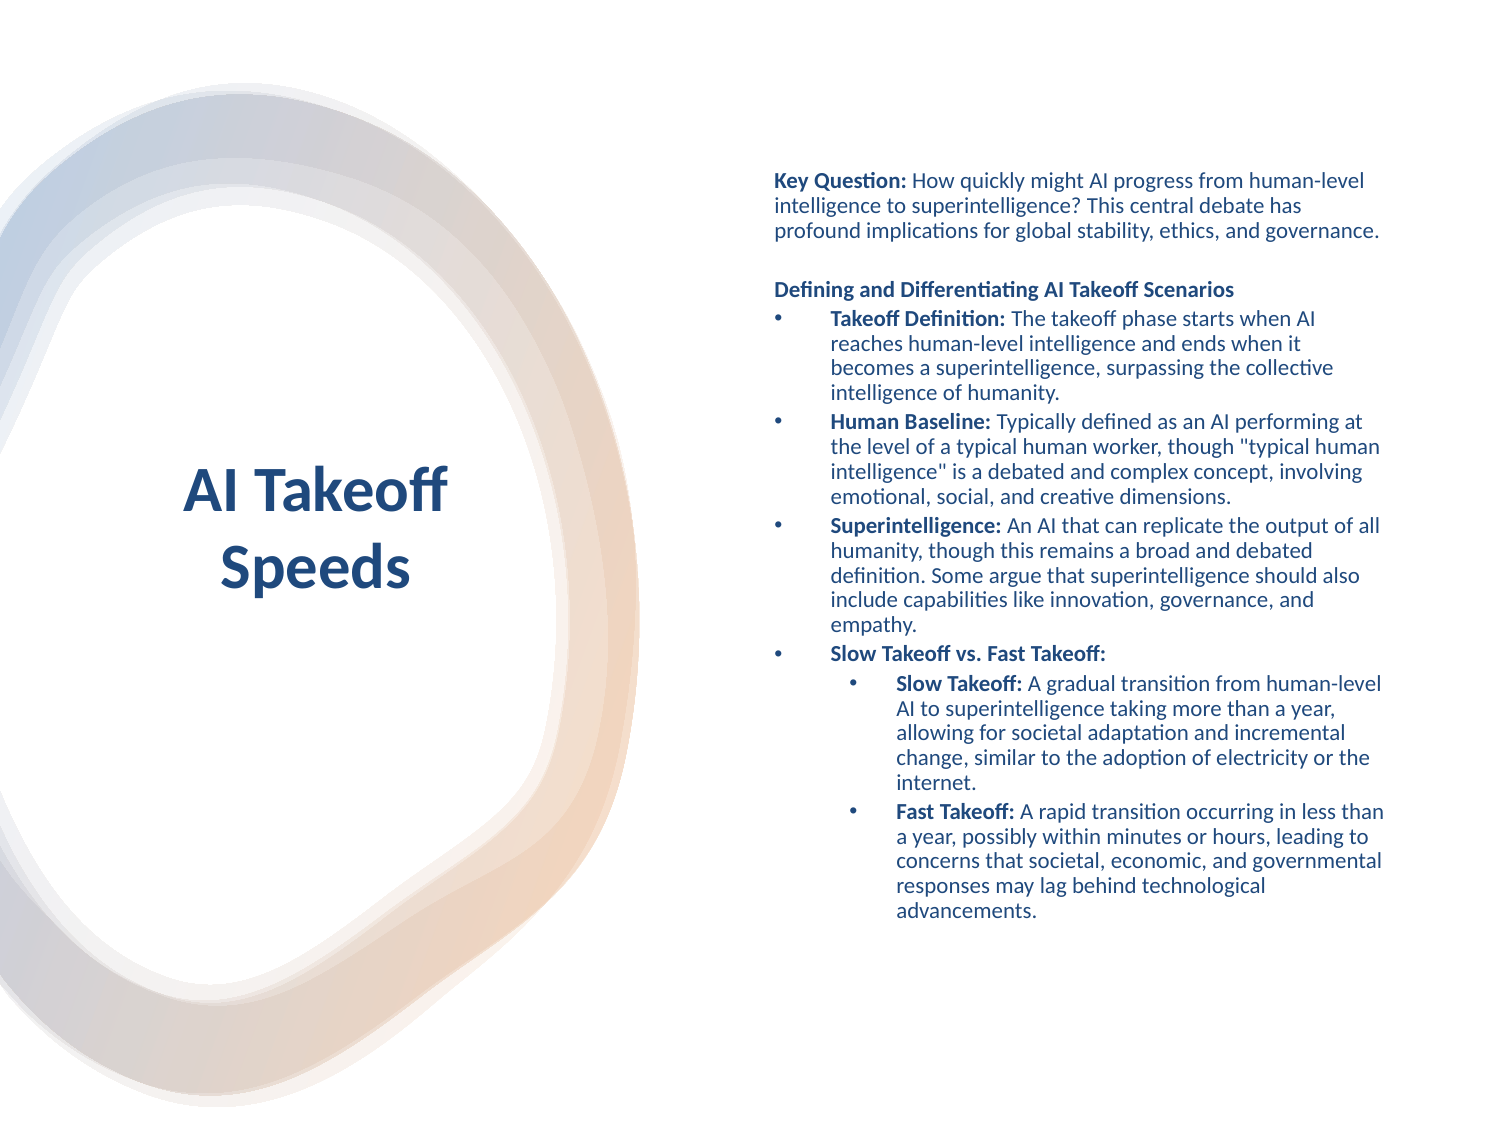

Key Question: How quickly might AI progress from human-level intelligence to superintelligence? This central debate has profound implications for global stability, ethics, and governance.

Defining and Differentiating AI Takeoff Scenarios
Takeoff Definition: The takeoff phase starts when AI reaches human-level intelligence and ends when it becomes a superintelligence, surpassing the collective intelligence of humanity.
Human Baseline: Typically defined as an AI performing at the level of a typical human worker, though "typical human intelligence" is a debated and complex concept, involving emotional, social, and creative dimensions.
Superintelligence: An AI that can replicate the output of all humanity, though this remains a broad and debated definition. Some argue that superintelligence should also include capabilities like innovation, governance, and empathy.
Slow Takeoff vs. Fast Takeoff:
Slow Takeoff: A gradual transition from human-level AI to superintelligence taking more than a year, allowing for societal adaptation and incremental change, similar to the adoption of electricity or the internet.
Fast Takeoff: A rapid transition occurring in less than a year, possibly within minutes or hours, leading to concerns that societal, economic, and governmental responses may lag behind technological advancements.

# AI Takeoff Speeds